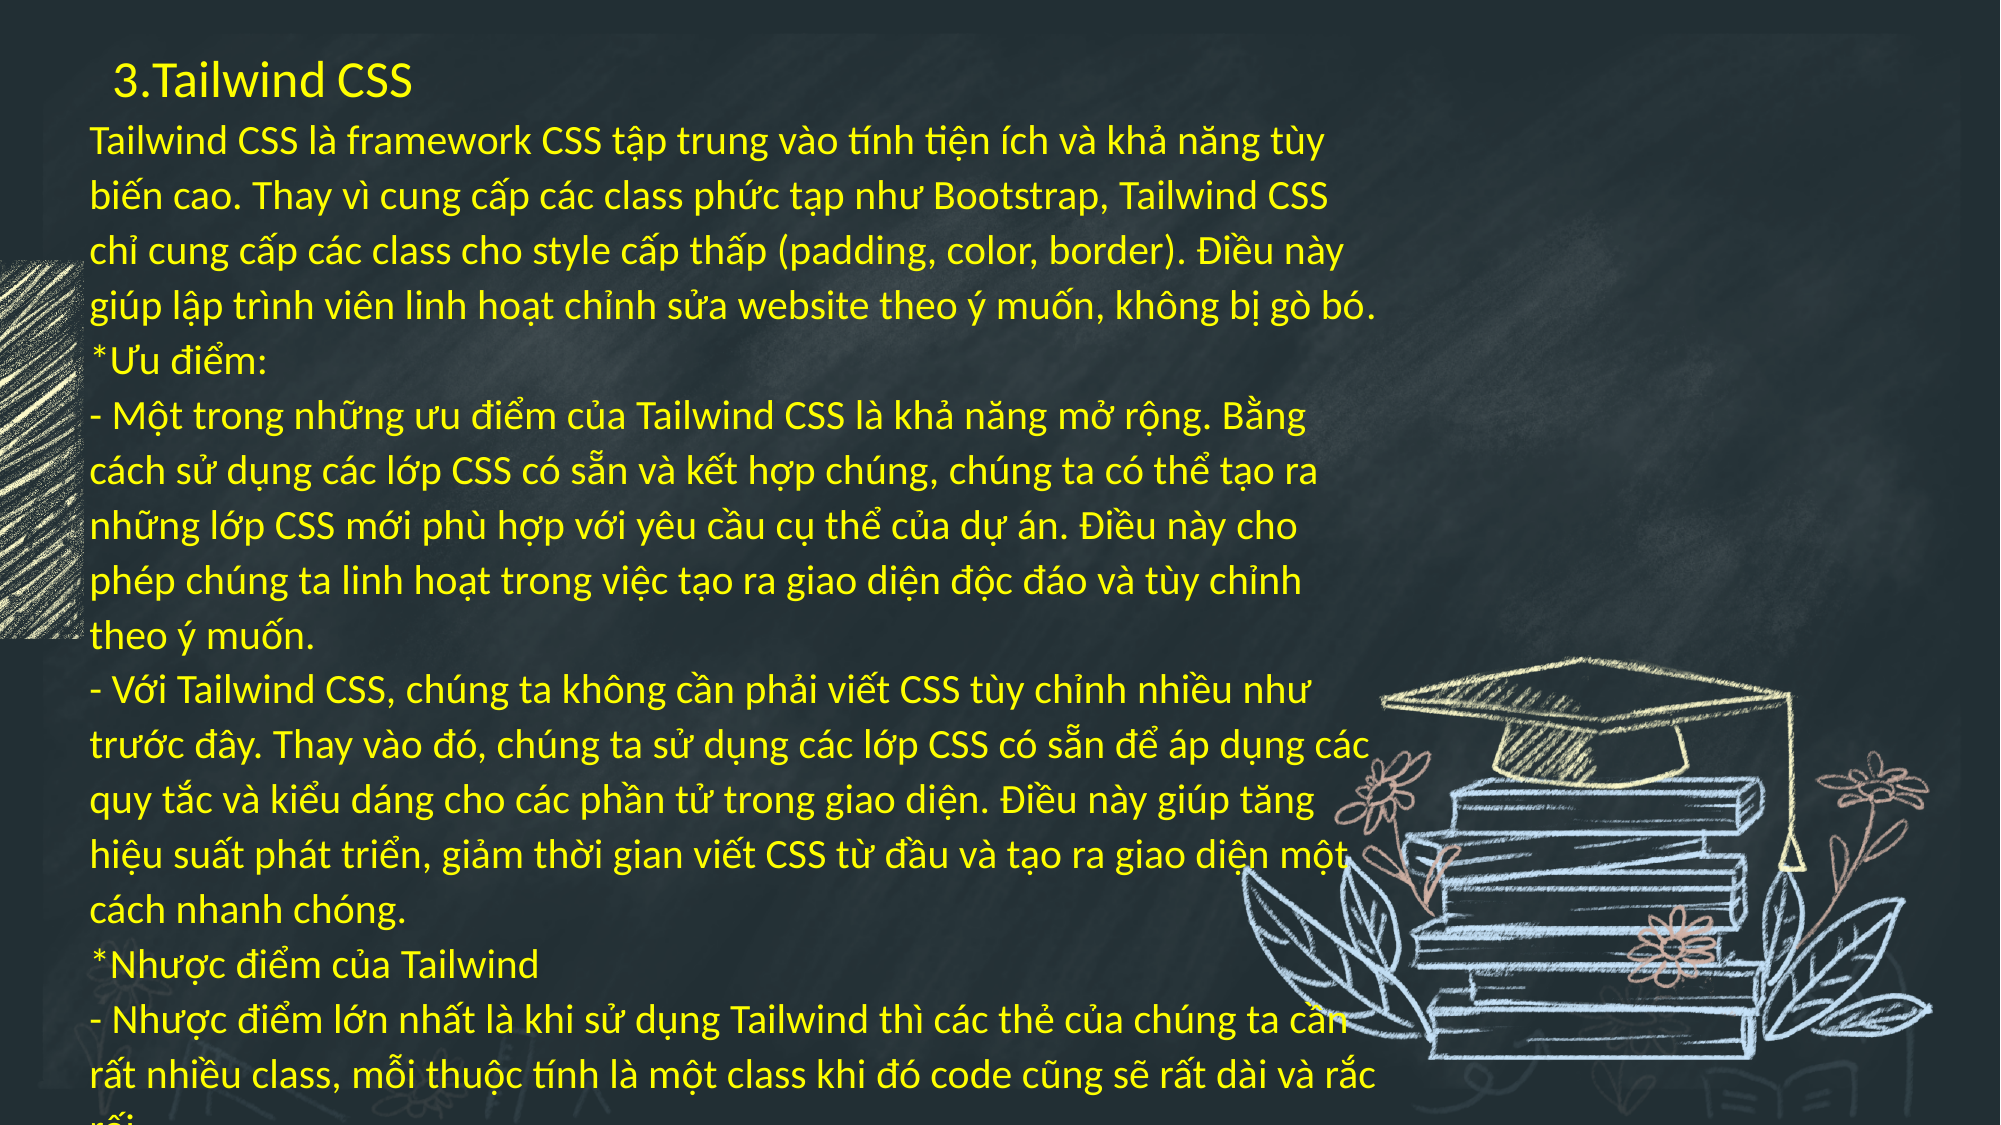

3.Tailwind CSS
Tailwind CSS là framework CSS tập trung vào tính tiện ích và khả năng tùy biến cao. Thay vì cung cấp các class phức tạp như Bootstrap, Tailwind CSS chỉ cung cấp các class cho style cấp thấp (padding, color, border). Điều này giúp lập trình viên linh hoạt chỉnh sửa website theo ý muốn, không bị gò bó.
*Ưu điểm:
- Một trong những ưu điểm của Tailwind CSS là khả năng mở rộng. Bằng cách sử dụng các lớp CSS có sẵn và kết hợp chúng, chúng ta có thể tạo ra những lớp CSS mới phù hợp với yêu cầu cụ thể của dự án. Điều này cho phép chúng ta linh hoạt trong việc tạo ra giao diện độc đáo và tùy chỉnh theo ý muốn.
- Với Tailwind CSS, chúng ta không cần phải viết CSS tùy chỉnh nhiều như trước đây. Thay vào đó, chúng ta sử dụng các lớp CSS có sẵn để áp dụng các quy tắc và kiểu dáng cho các phần tử trong giao diện. Điều này giúp tăng hiệu suất phát triển, giảm thời gian viết CSS từ đầu và tạo ra giao diện một cách nhanh chóng.
*Nhược điểm của Tailwind
- Nhược điểm lớn nhất là khi sử dụng Tailwind thì các thẻ của chúng ta cần rất nhiều class, mỗi thuộc tính là một class khi đó code cũng sẽ rất dài và rắc rối.